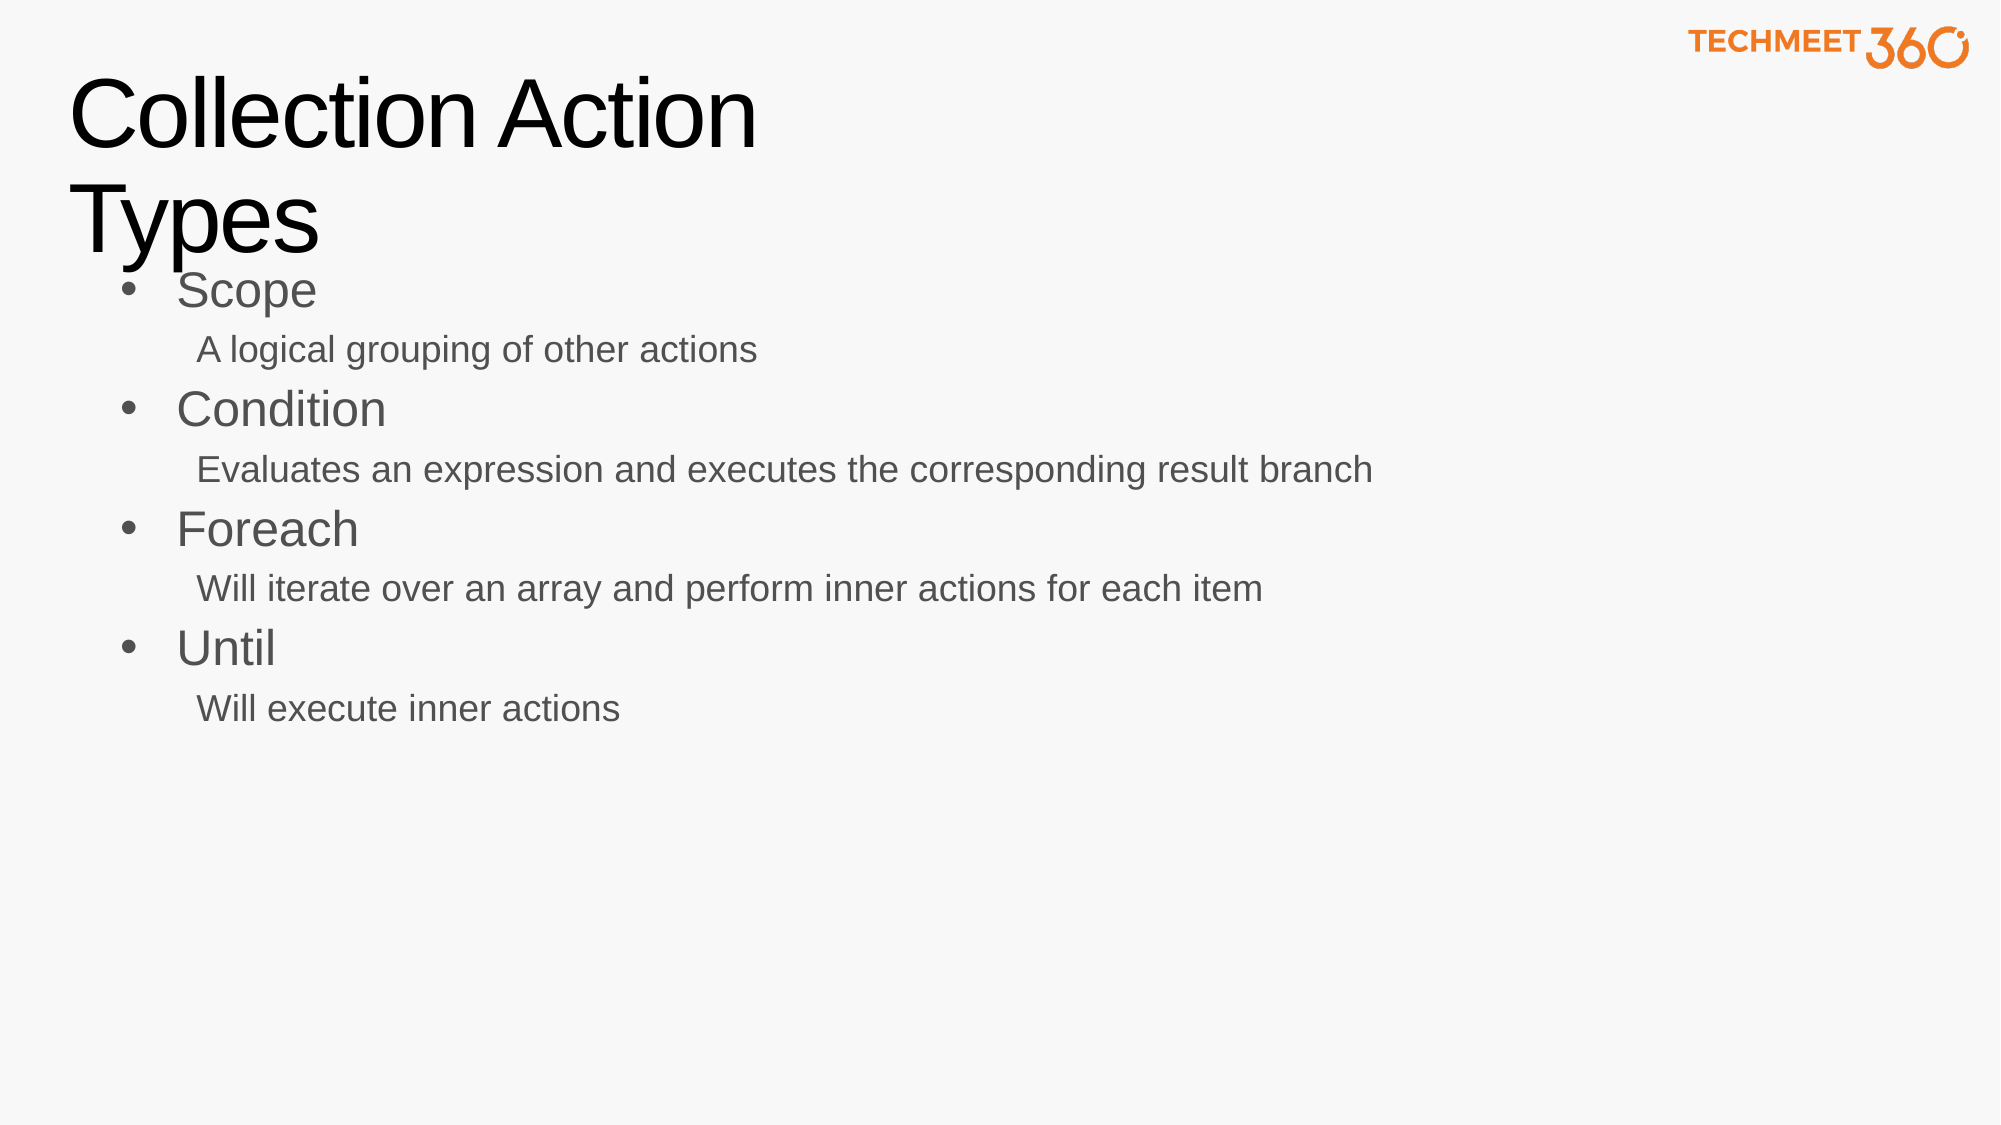

# Collection Action Types
Scope
A logical grouping of other actions
Condition
Evaluates an expression and executes the corresponding result branch
Foreach
Will iterate over an array and perform inner actions for each item
Until
Will execute inner actions